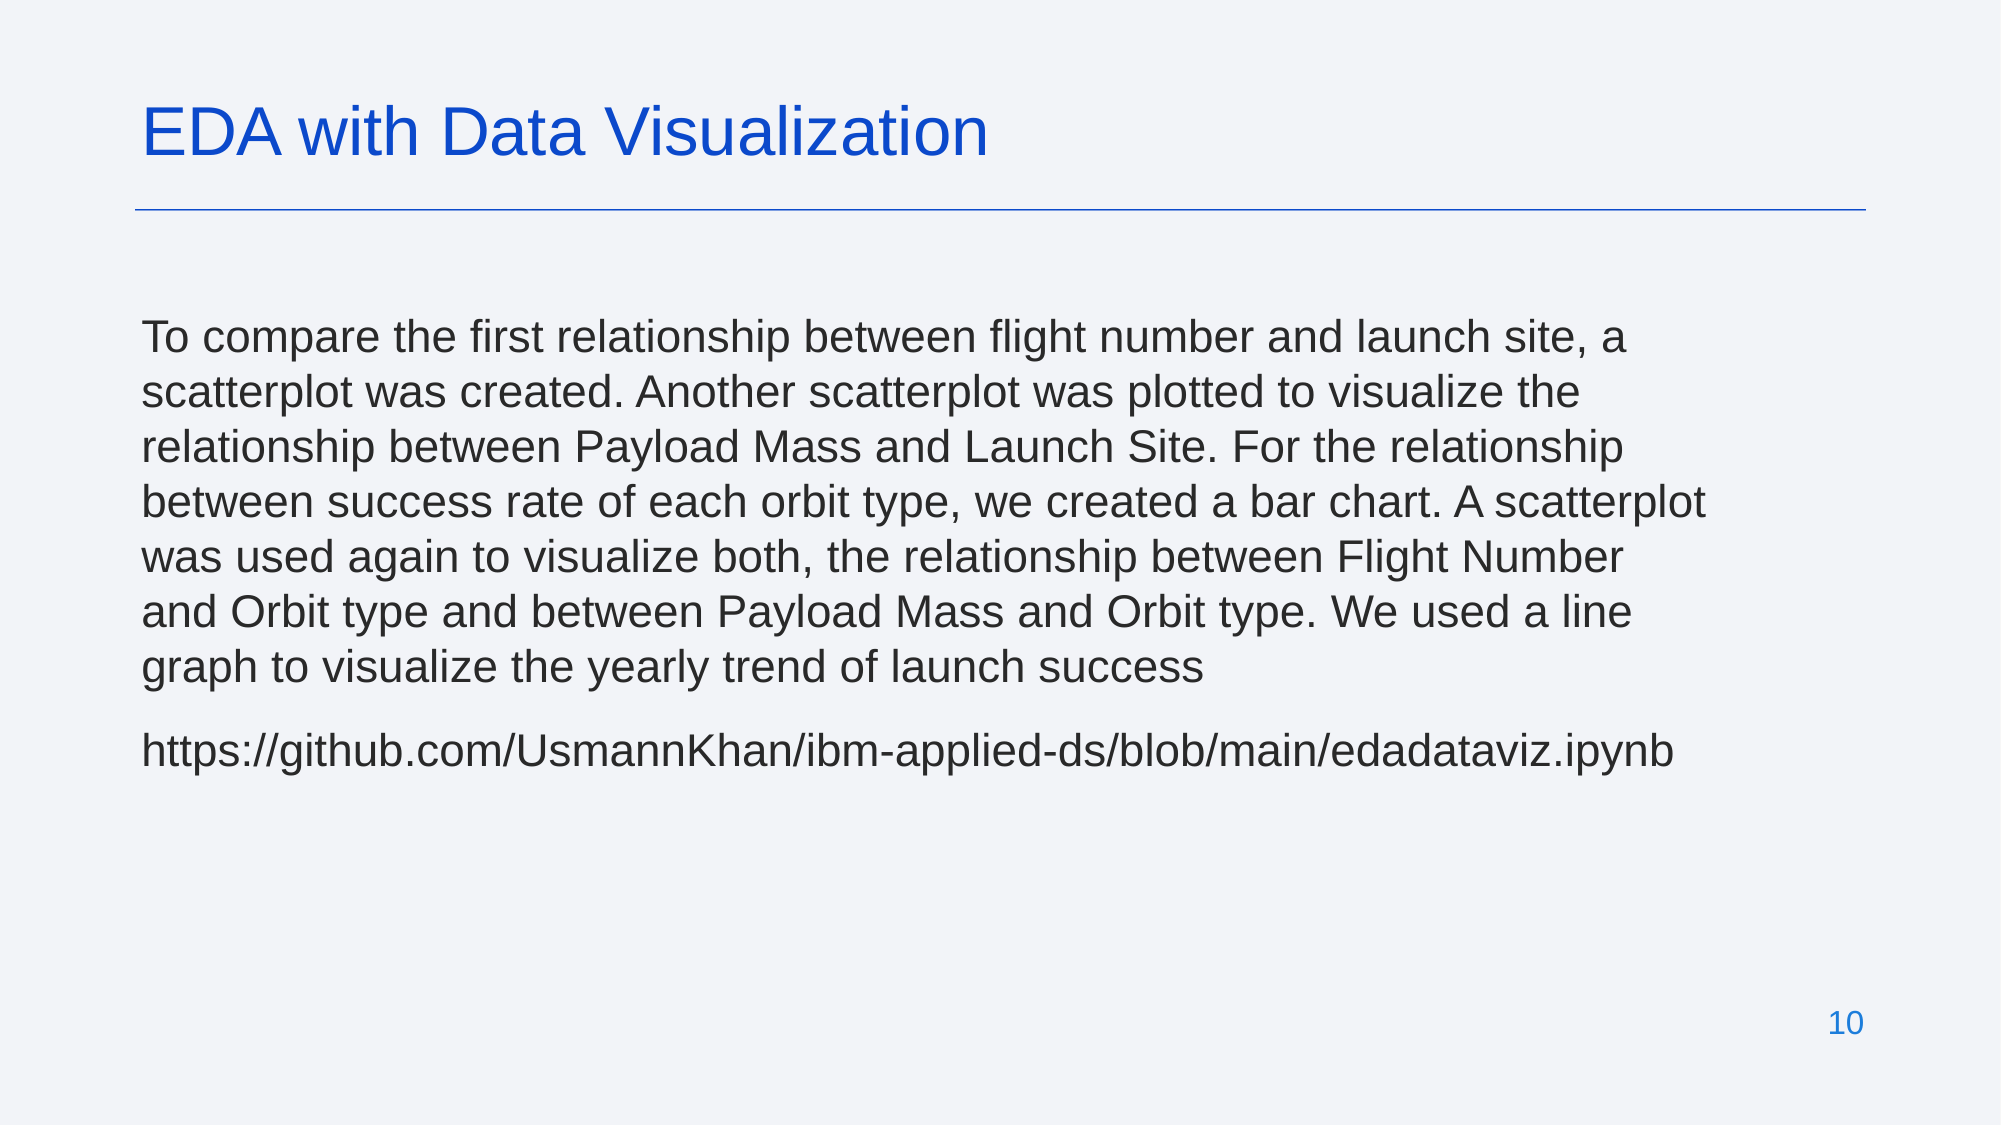

EDA with Data Visualization
To compare the first relationship between flight number and launch site, a scatterplot was created. Another scatterplot was plotted to visualize the relationship between Payload Mass and Launch Site. For the relationship between success rate of each orbit type, we created a bar chart. A scatterplot was used again to visualize both, the relationship between Flight Number and Orbit type and between Payload Mass and Orbit type. We used a line graph to visualize the yearly trend of launch success
https://github.com/UsmannKhan/ibm-applied-ds/blob/main/edadataviz.ipynb
10